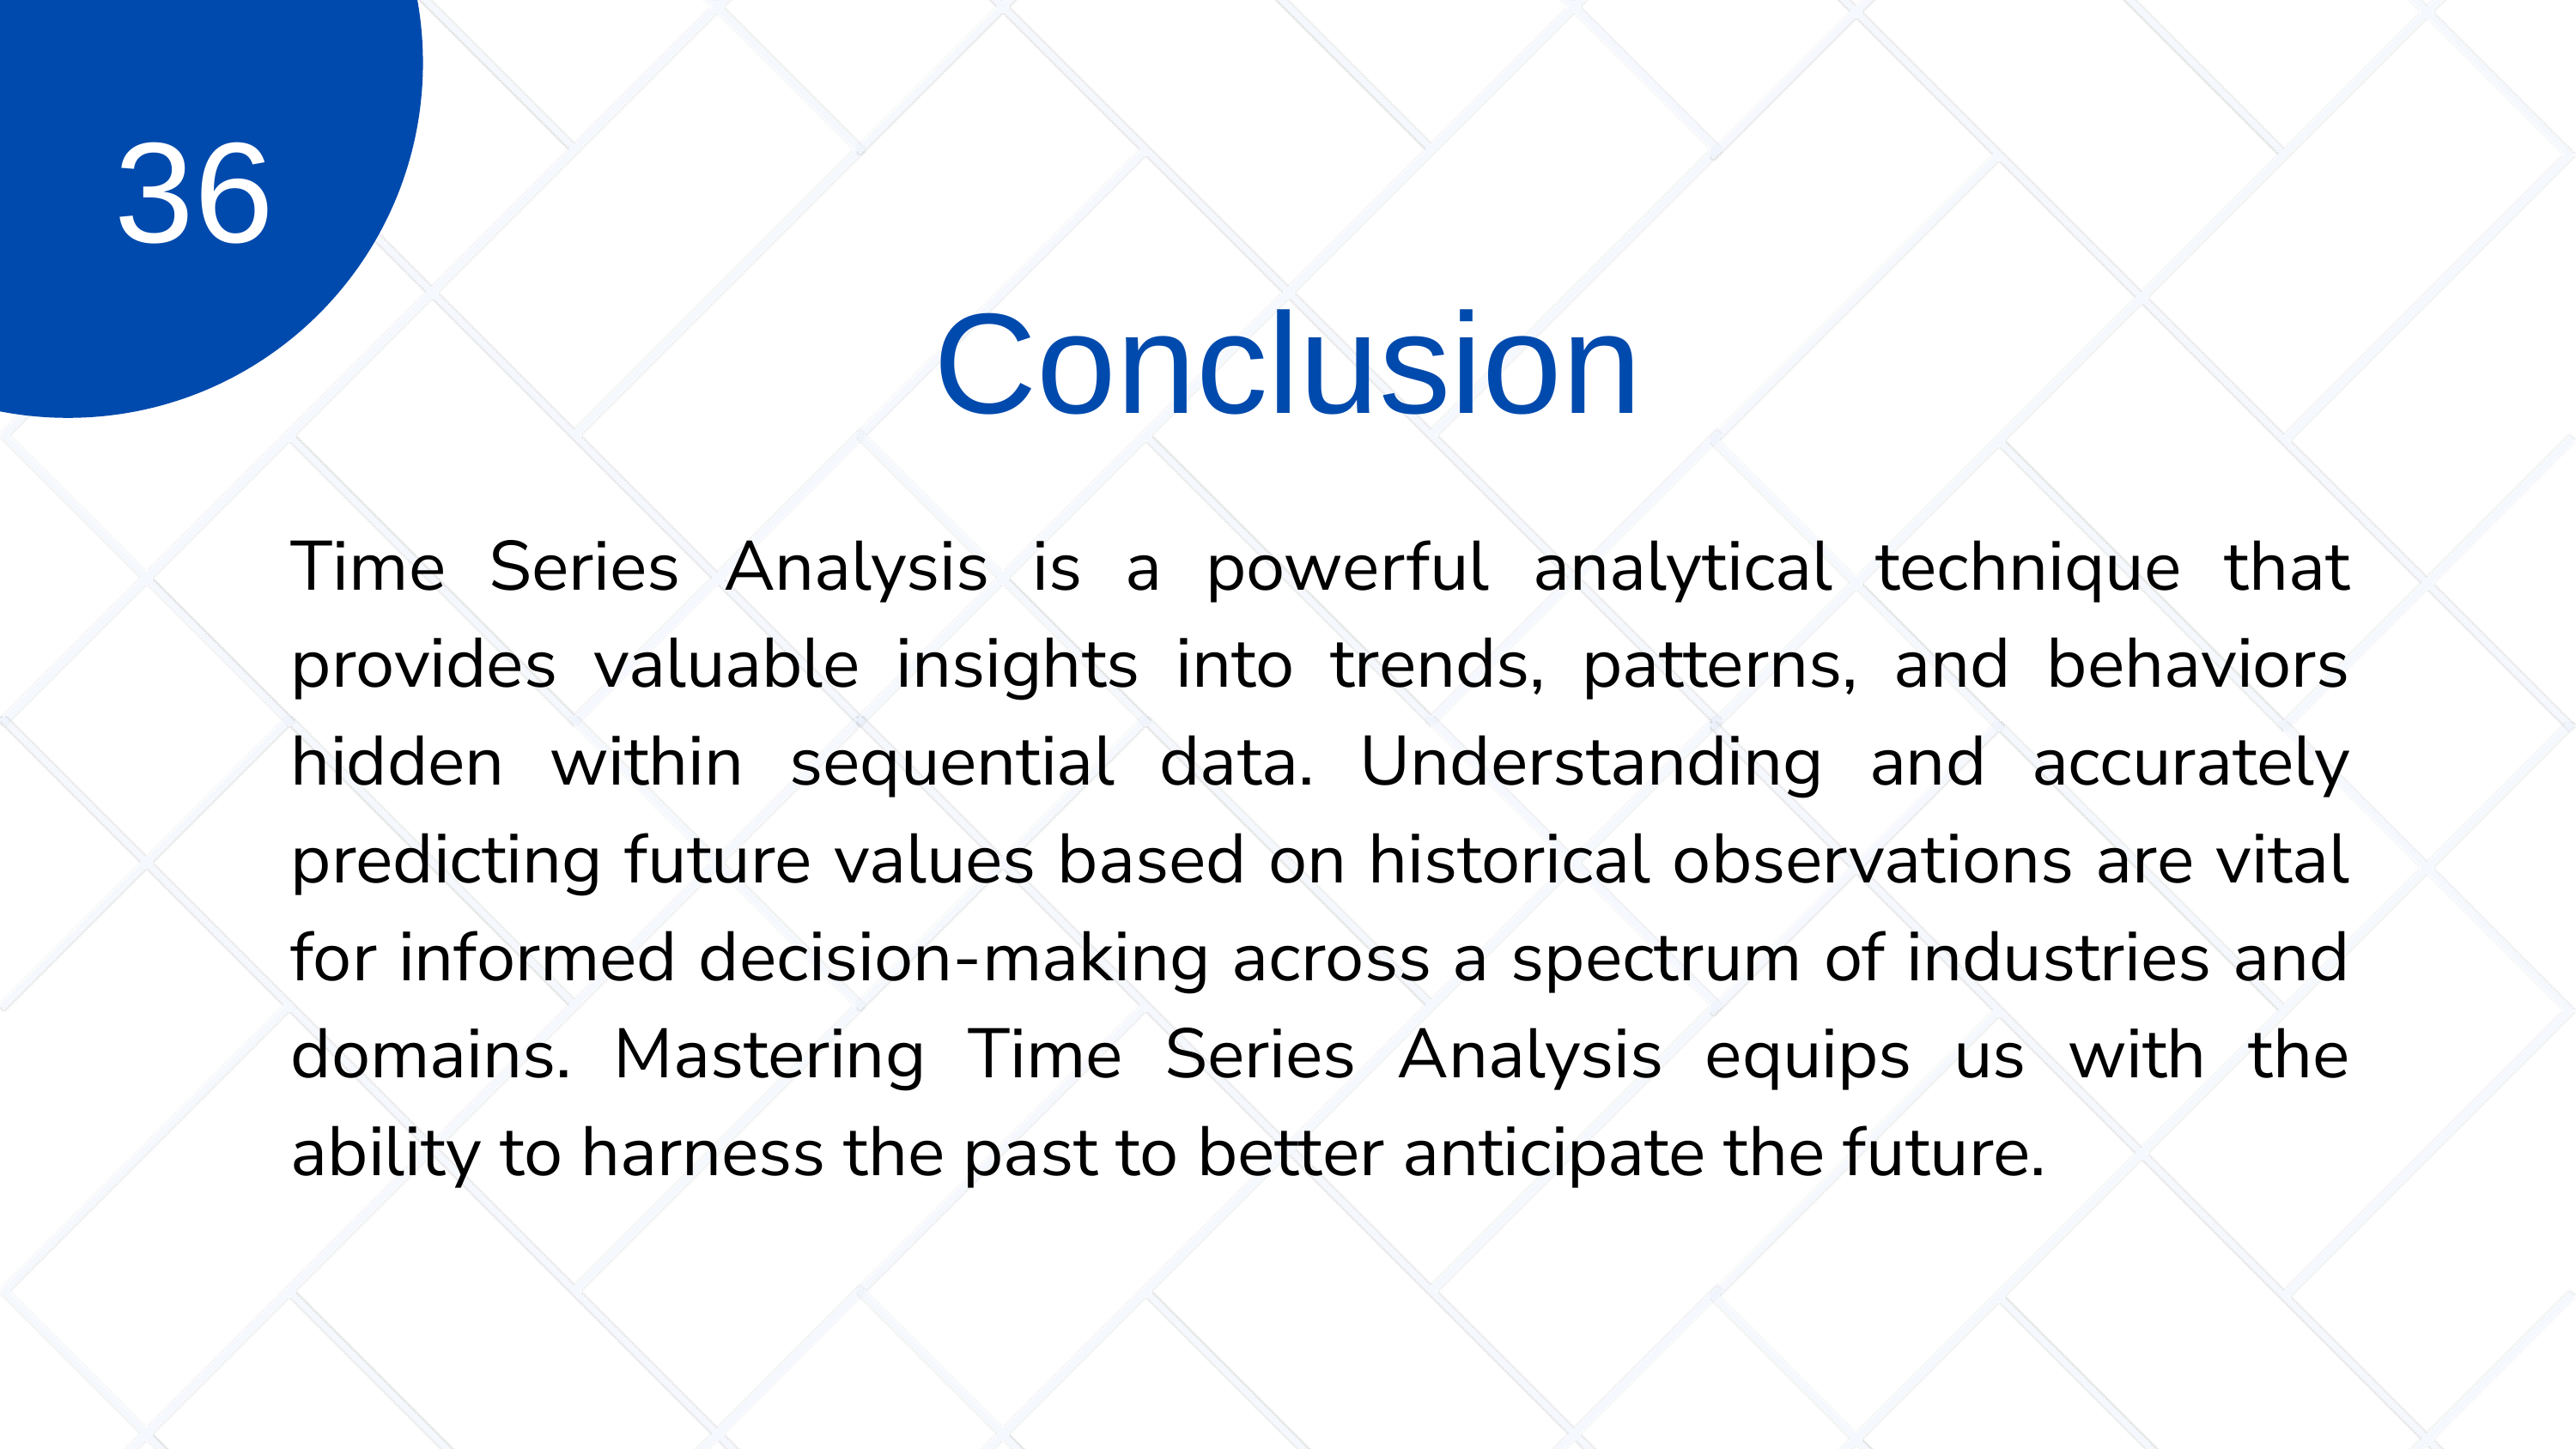

36
Conclusion
Time Series Analysis is a powerful analytical technique that provides valuable insights into trends, patterns, and behaviors hidden within sequential data. Understanding and accurately predicting future values based on historical observations are vital for informed decision-making across a spectrum of industries and domains. Mastering Time Series Analysis equips us with the ability to harness the past to better anticipate the future.